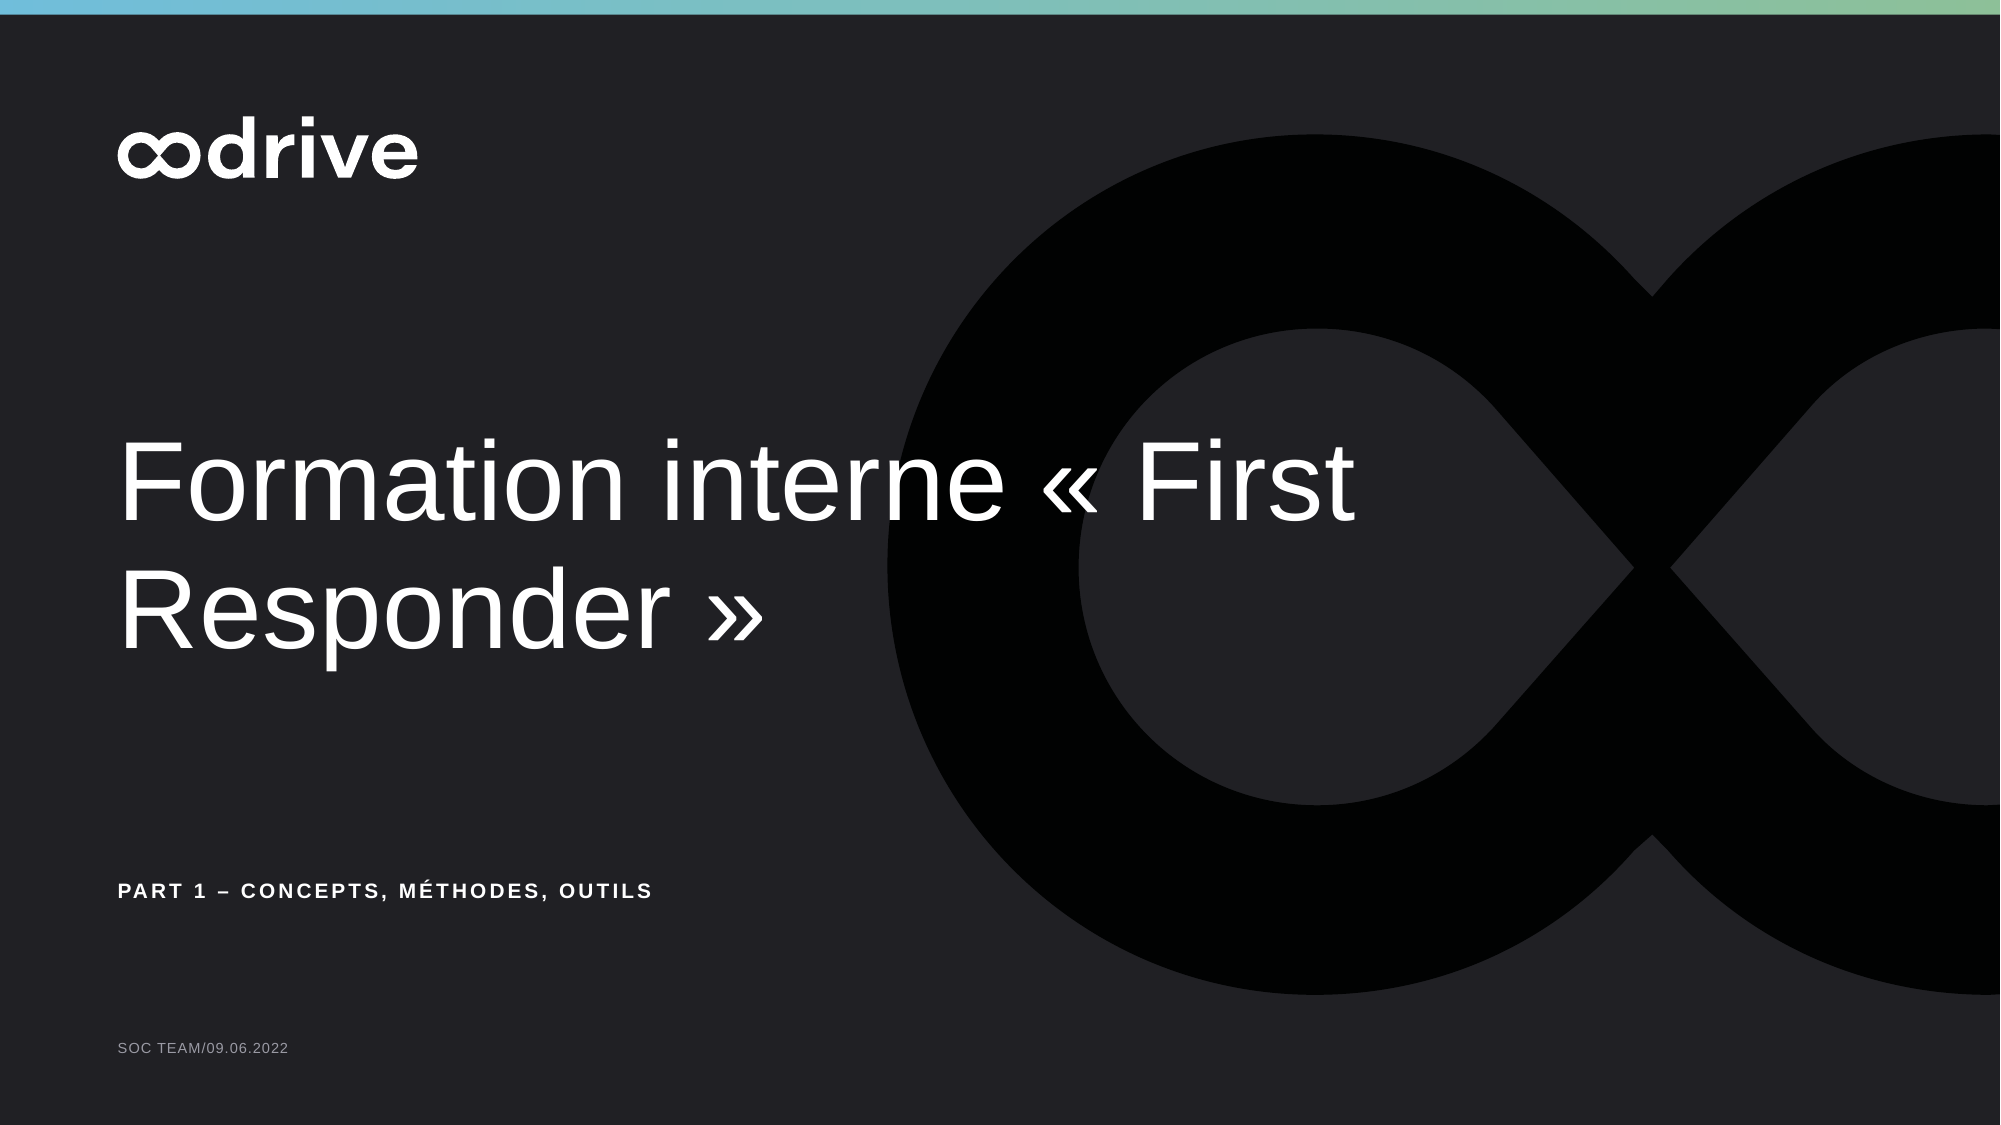

Titre de la section // Diffusion restreinte
# Formation interne « First Responder »
Part 1 – concepts, méthodes, outils
SOC Team/09.06.2022